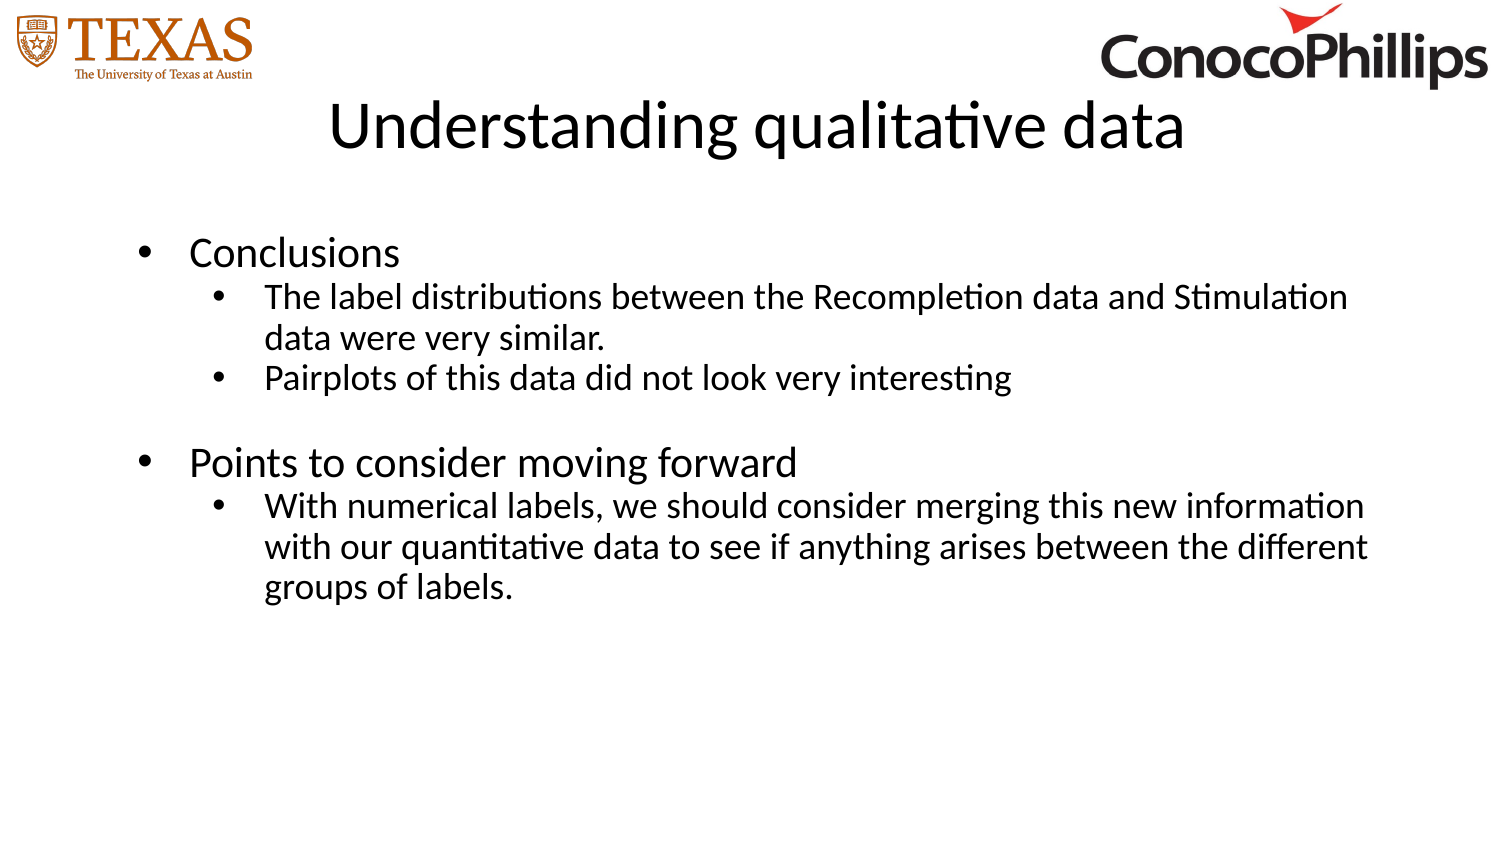

# Understanding qualitative data
Conclusions
The label distributions between the Recompletion data and Stimulation data were very similar.
Pairplots of this data did not look very interesting
Points to consider moving forward
With numerical labels, we should consider merging this new information with our quantitative data to see if anything arises between the different groups of labels.